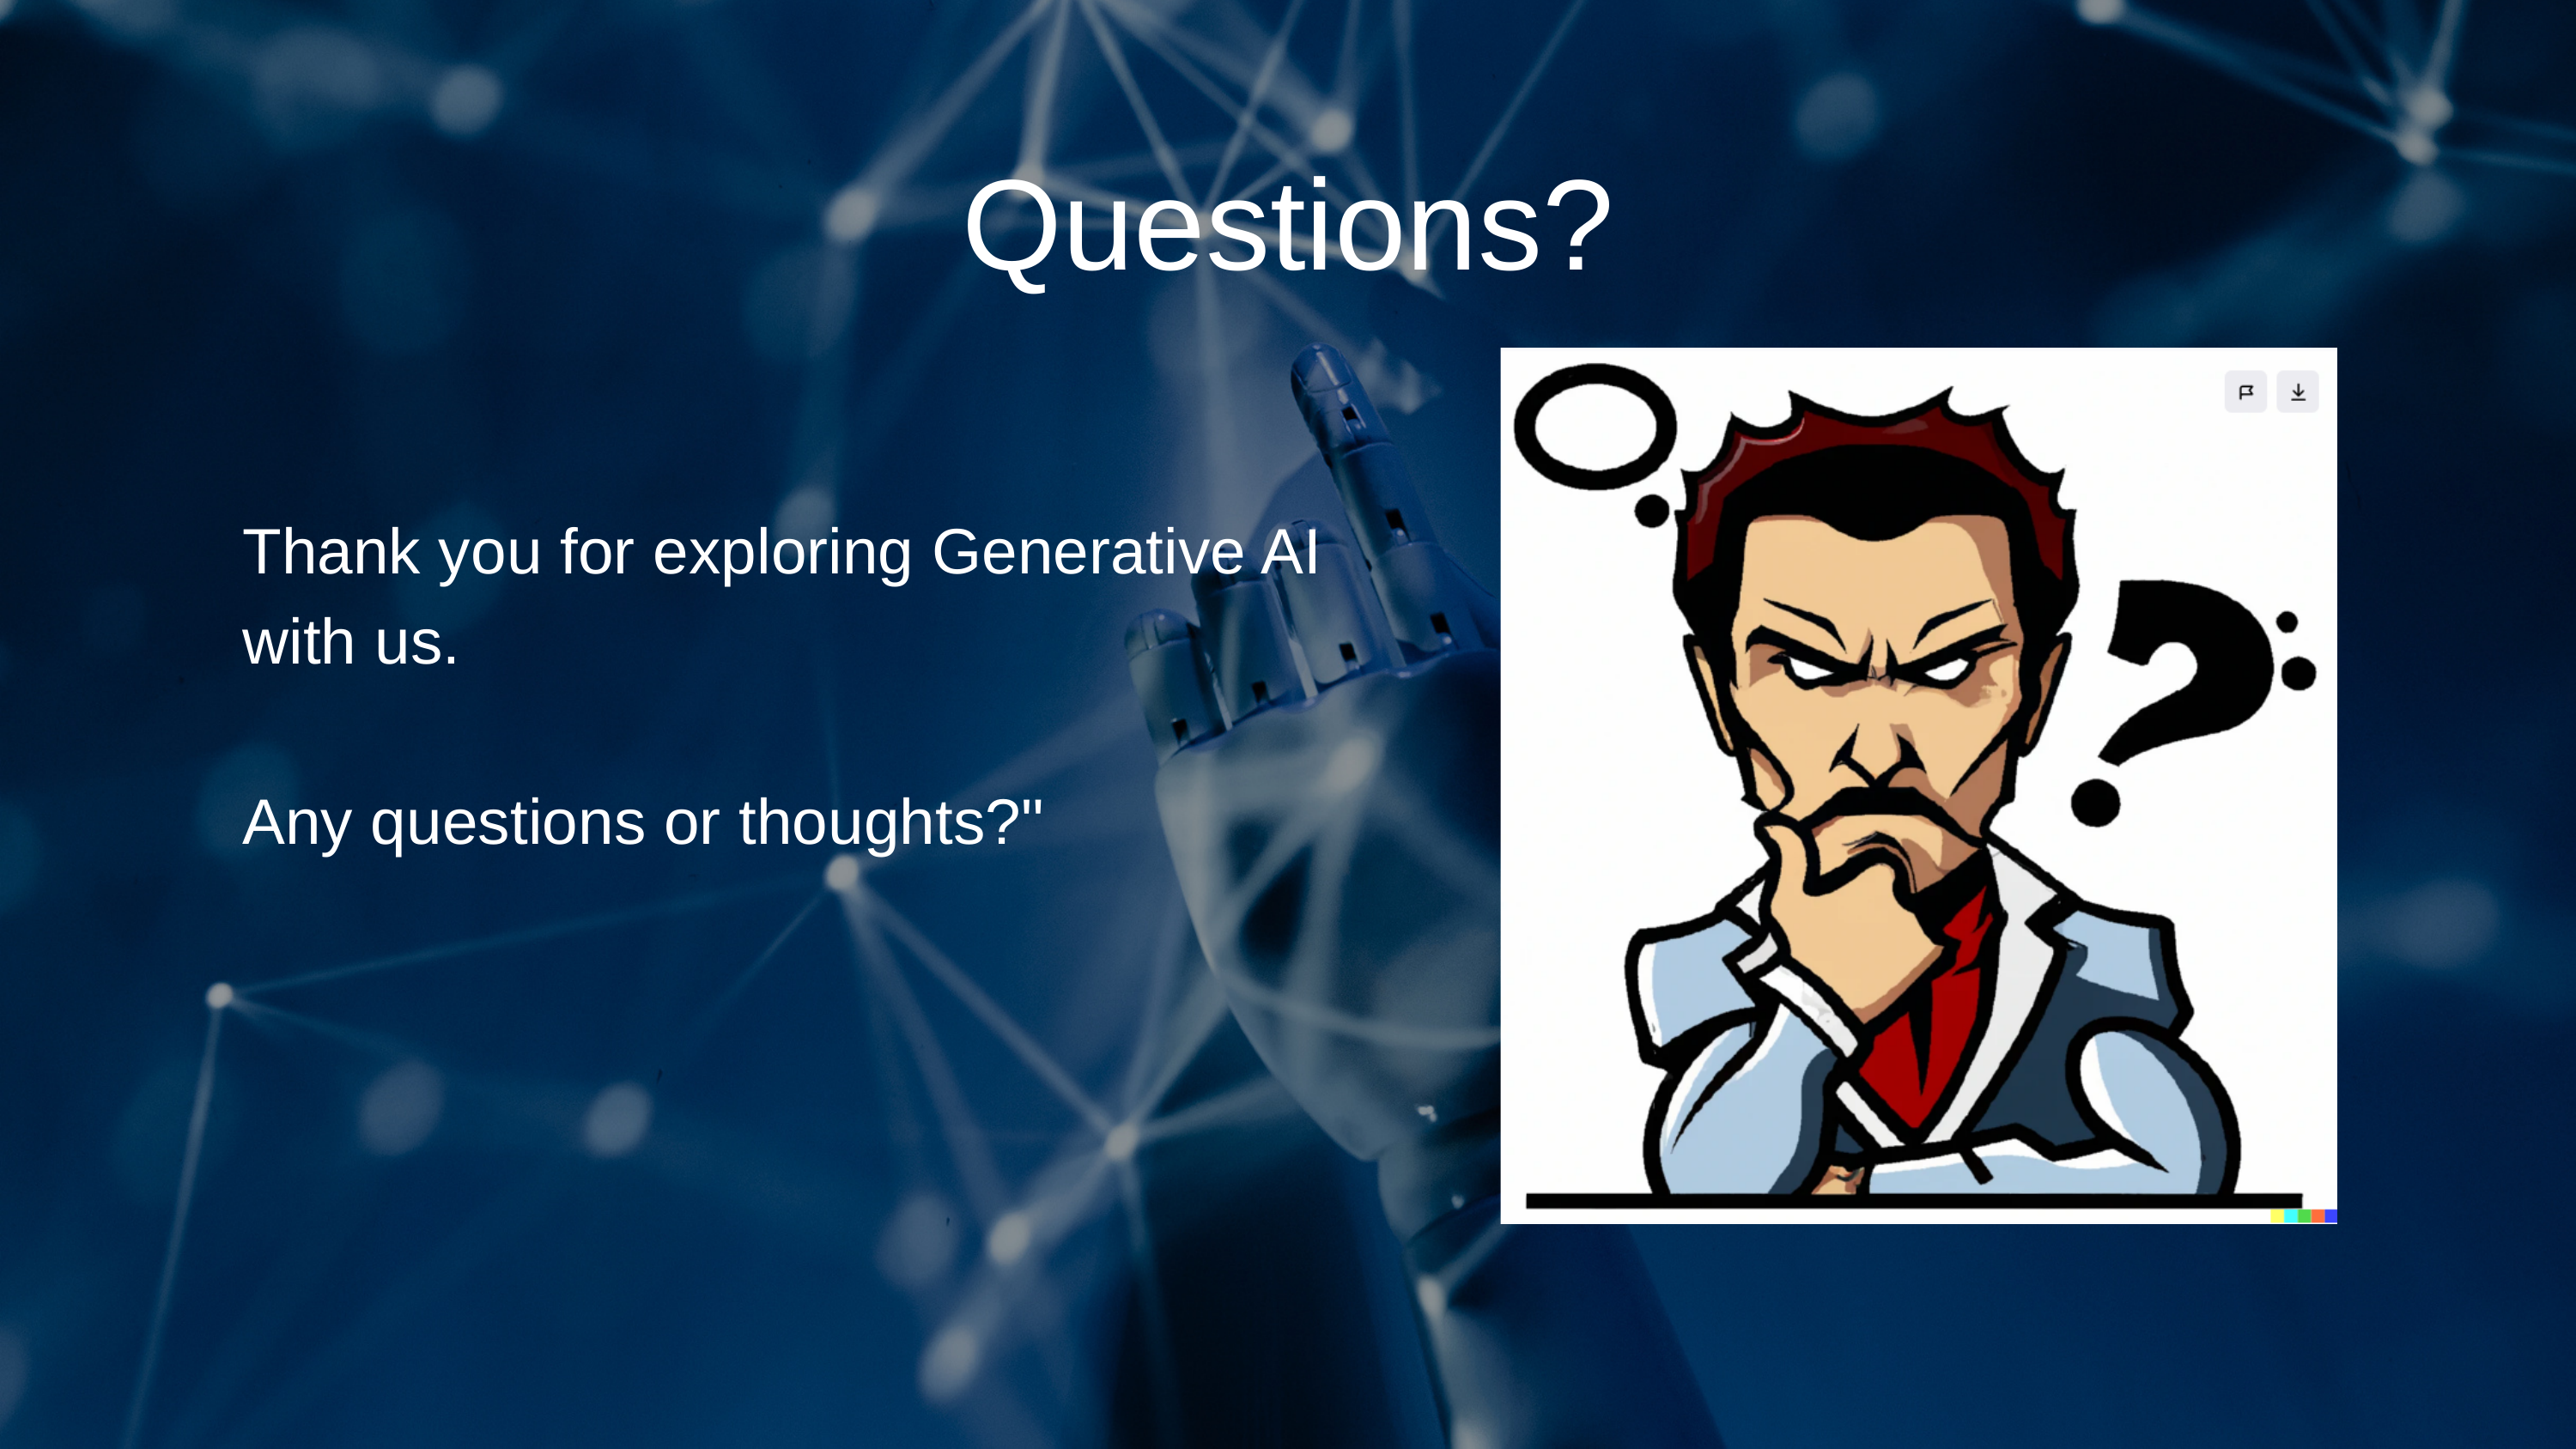

Questions?

Thank you for exploring Generative AI with us.

Any questions or thoughts?"